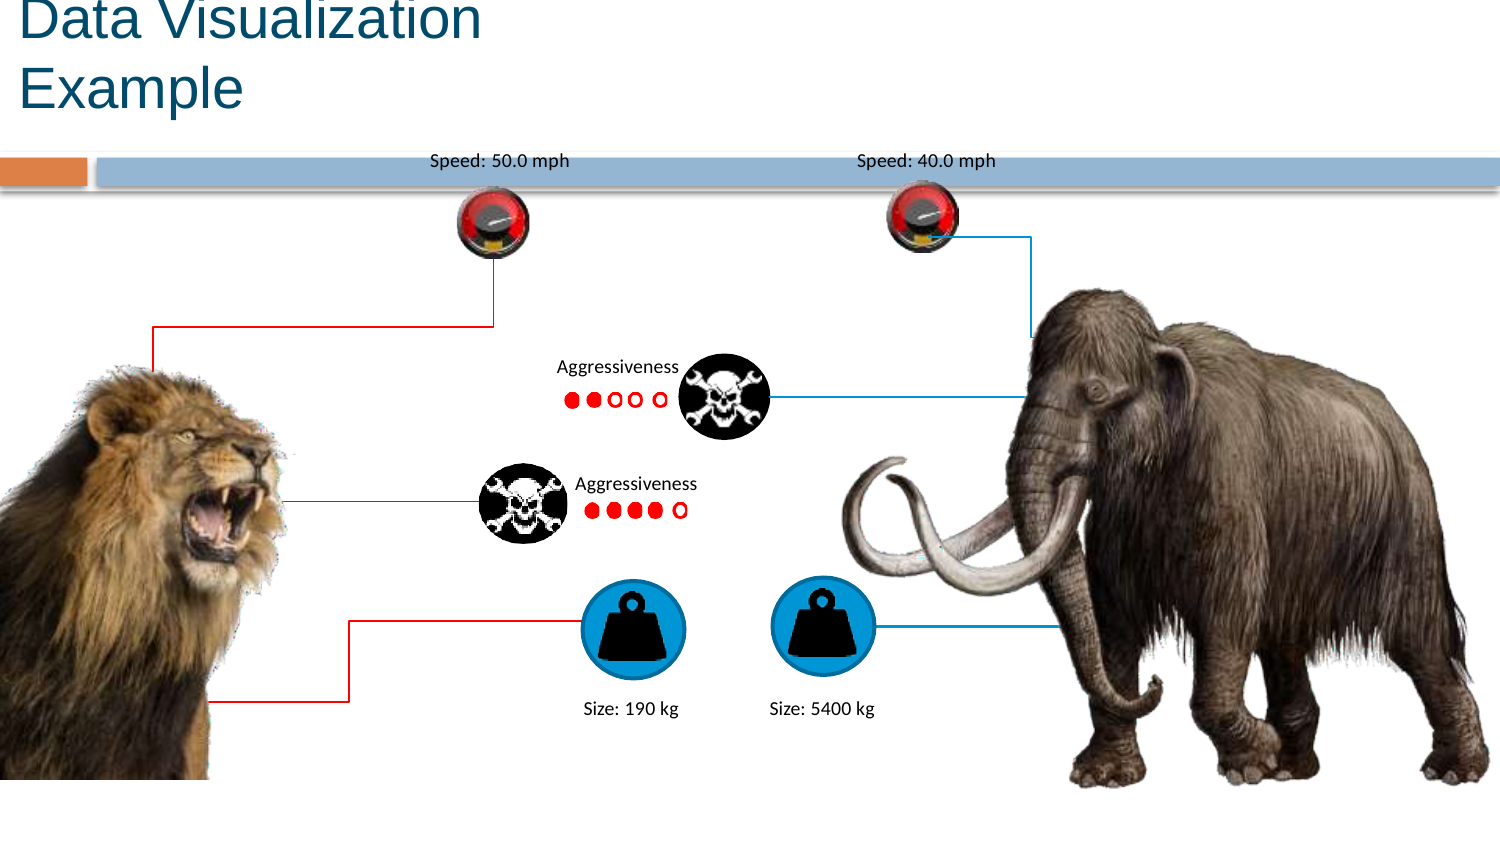

# Data Visualization Example
Speed: 40.0 mph
Speed: 50.0 mph

Aggressiveness

Aggressiveness

Size: 190 kg
Size: 5400 kg